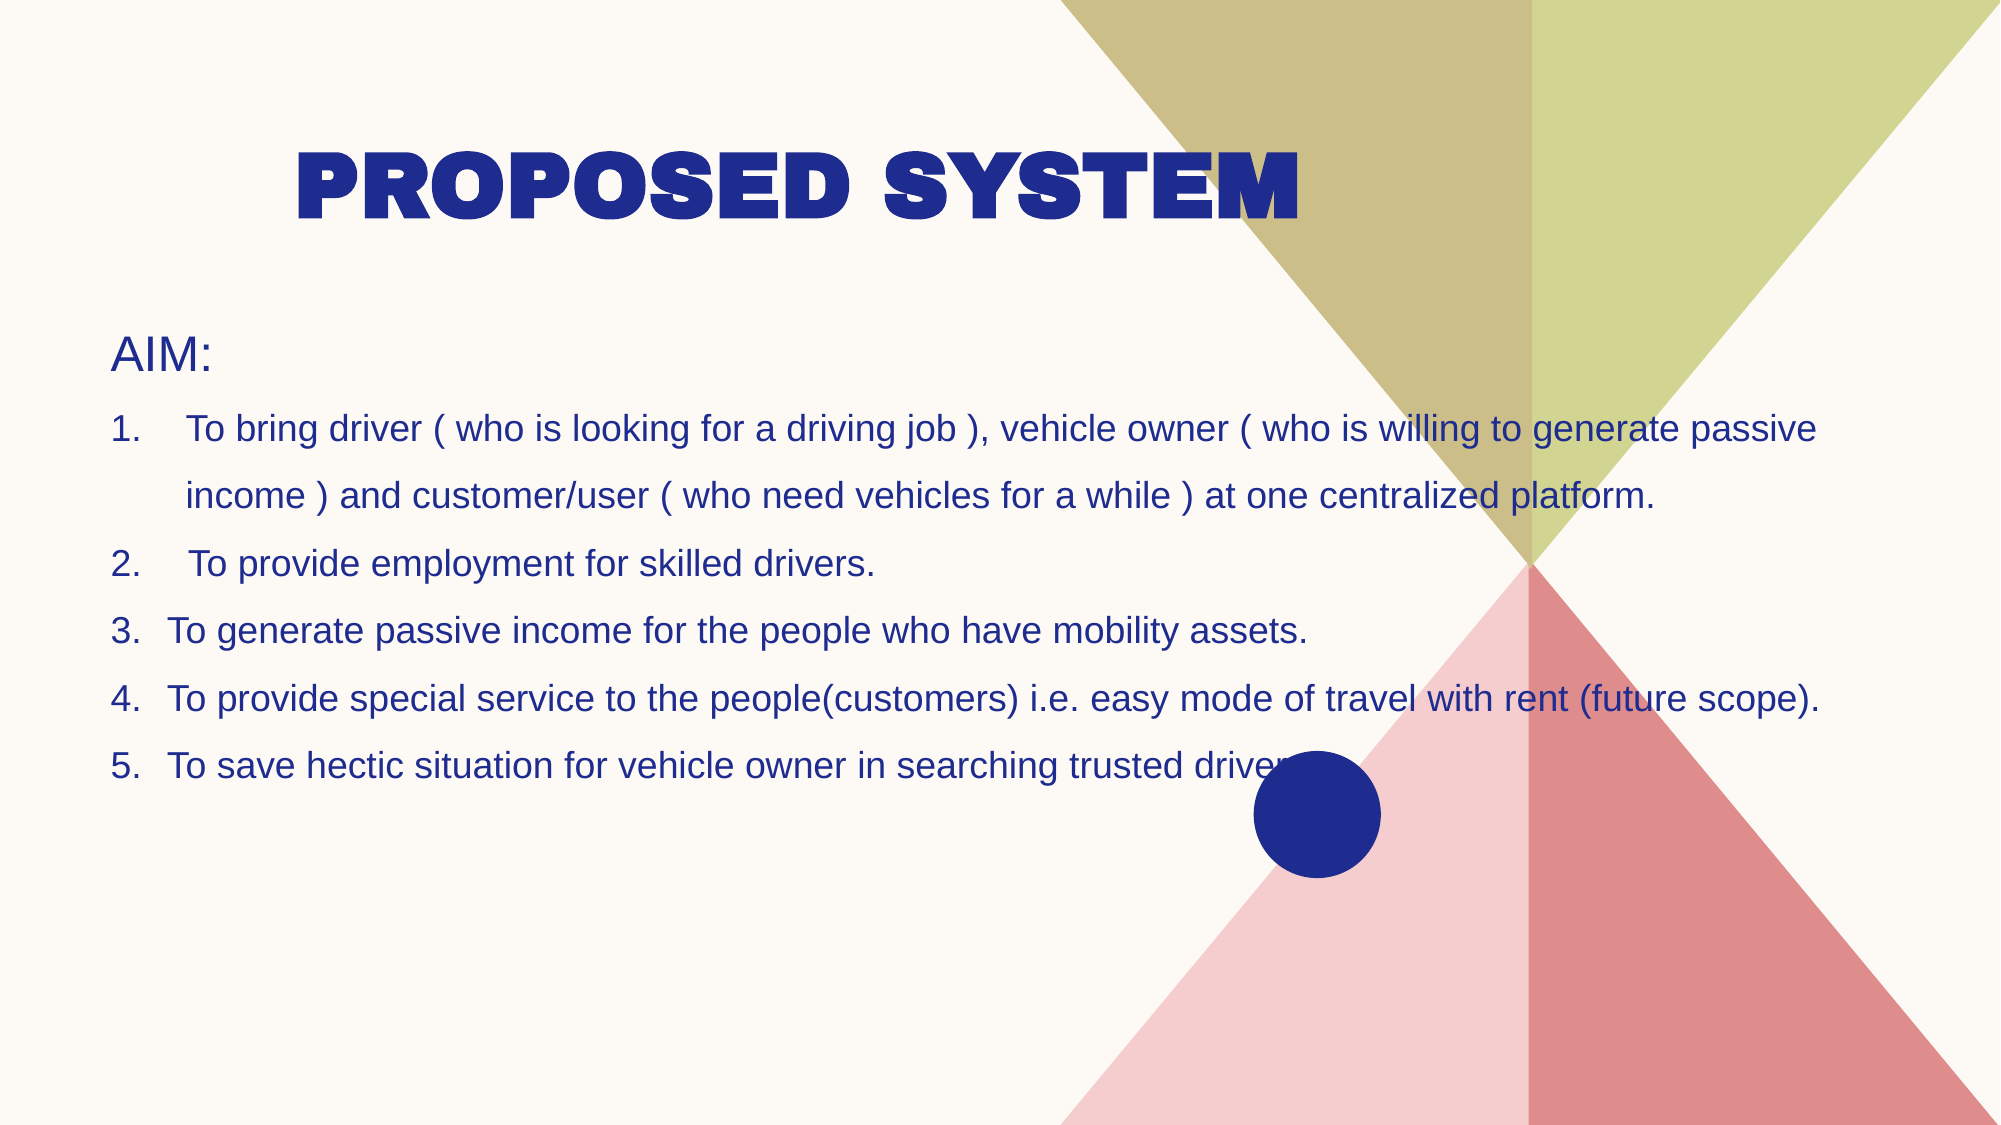

# PROPOSED sYSTEM
AIM:
To bring driver ( who is looking for a driving job ), vehicle owner ( who is willing to generate passive income ) and customer/user ( who need vehicles for a while ) at one centralized platform.
  To provide employment for skilled drivers.
To generate passive income for the people who have mobility assets.
To provide special service to the people(customers) i.e. easy mode of travel with rent (future scope).
To save hectic situation for vehicle owner in searching trusted driver.